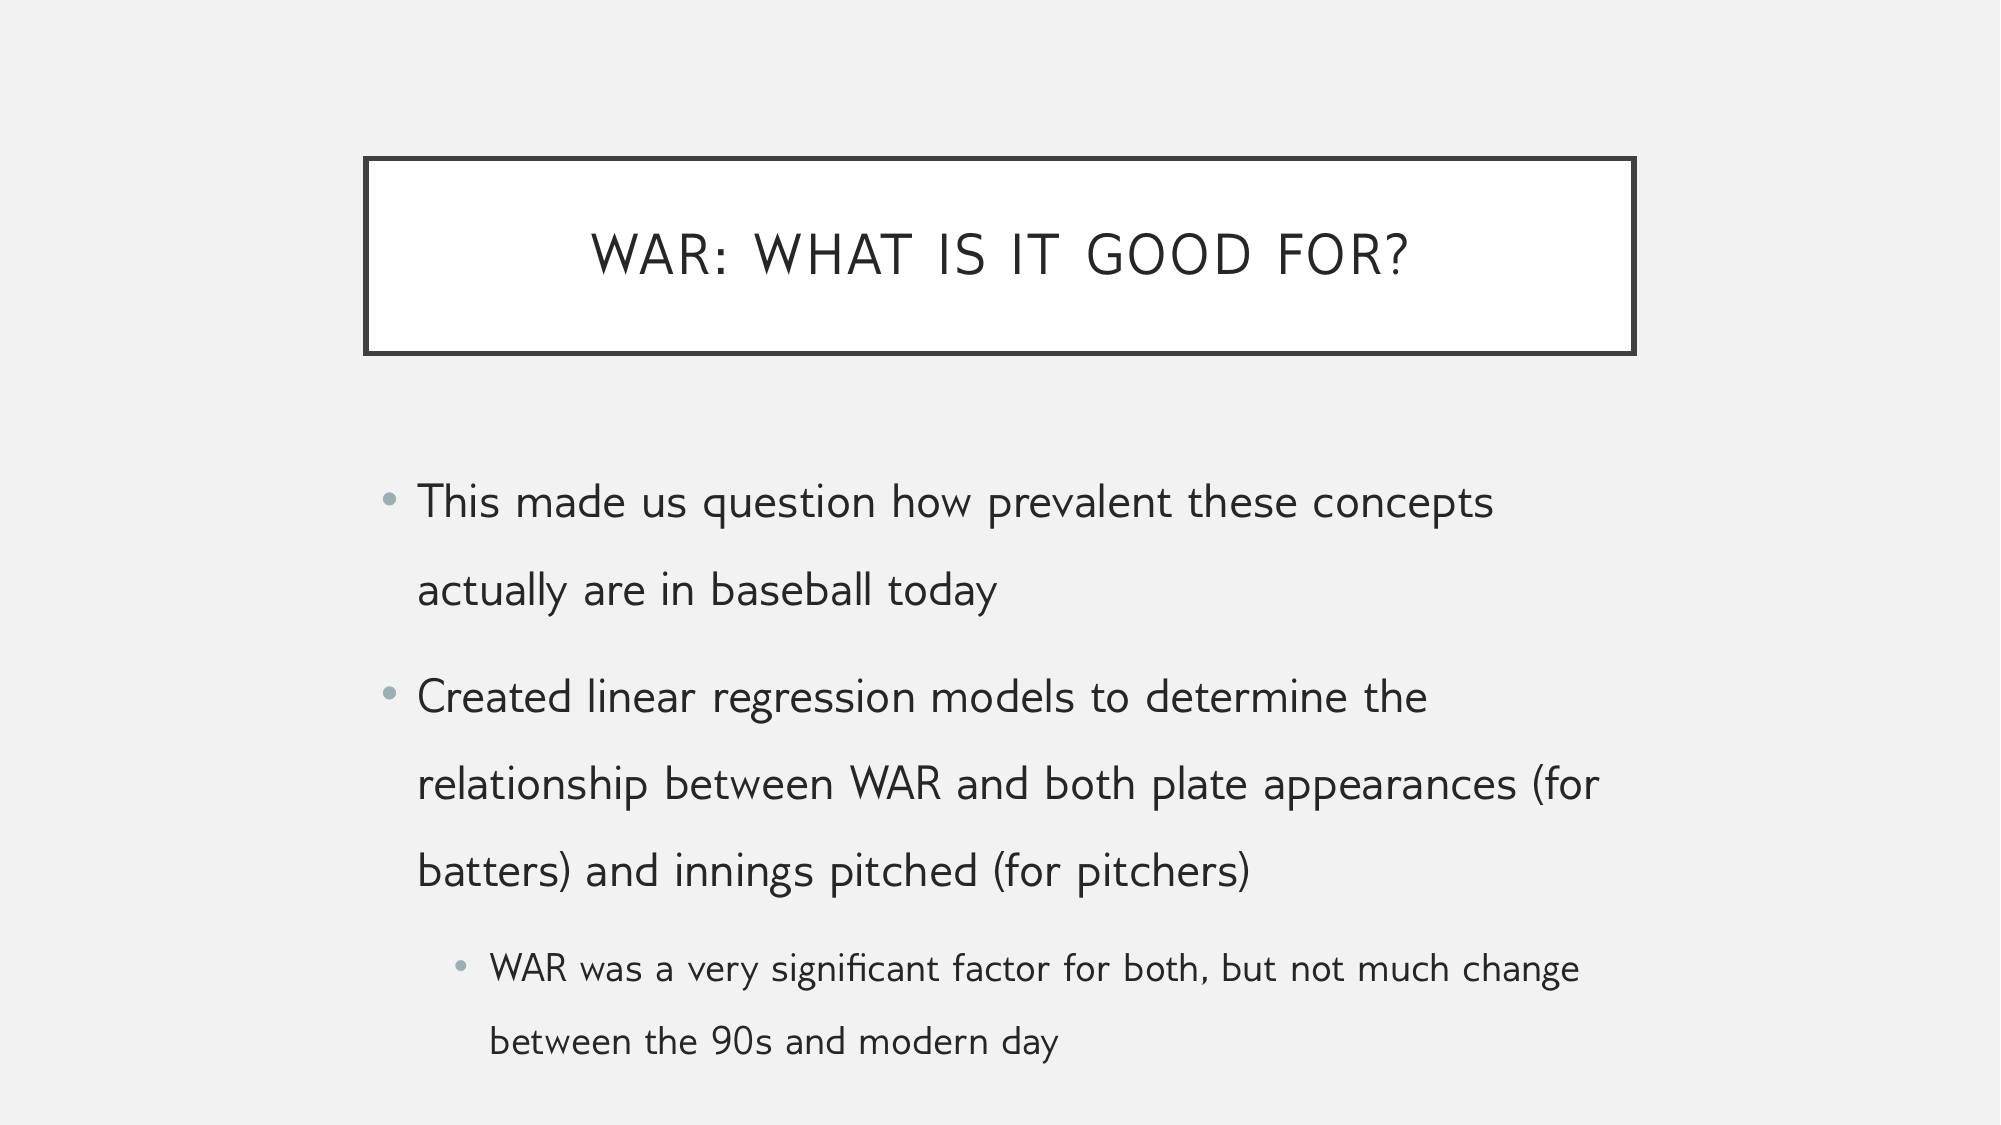

# WAR: What is it good for?
This made us question how prevalent these concepts actually are in baseball today
Created linear regression models to determine the relationship between WAR and both plate appearances (for batters) and innings pitched (for pitchers)
WAR was a very significant factor for both, but not much change between the 90s and modern day